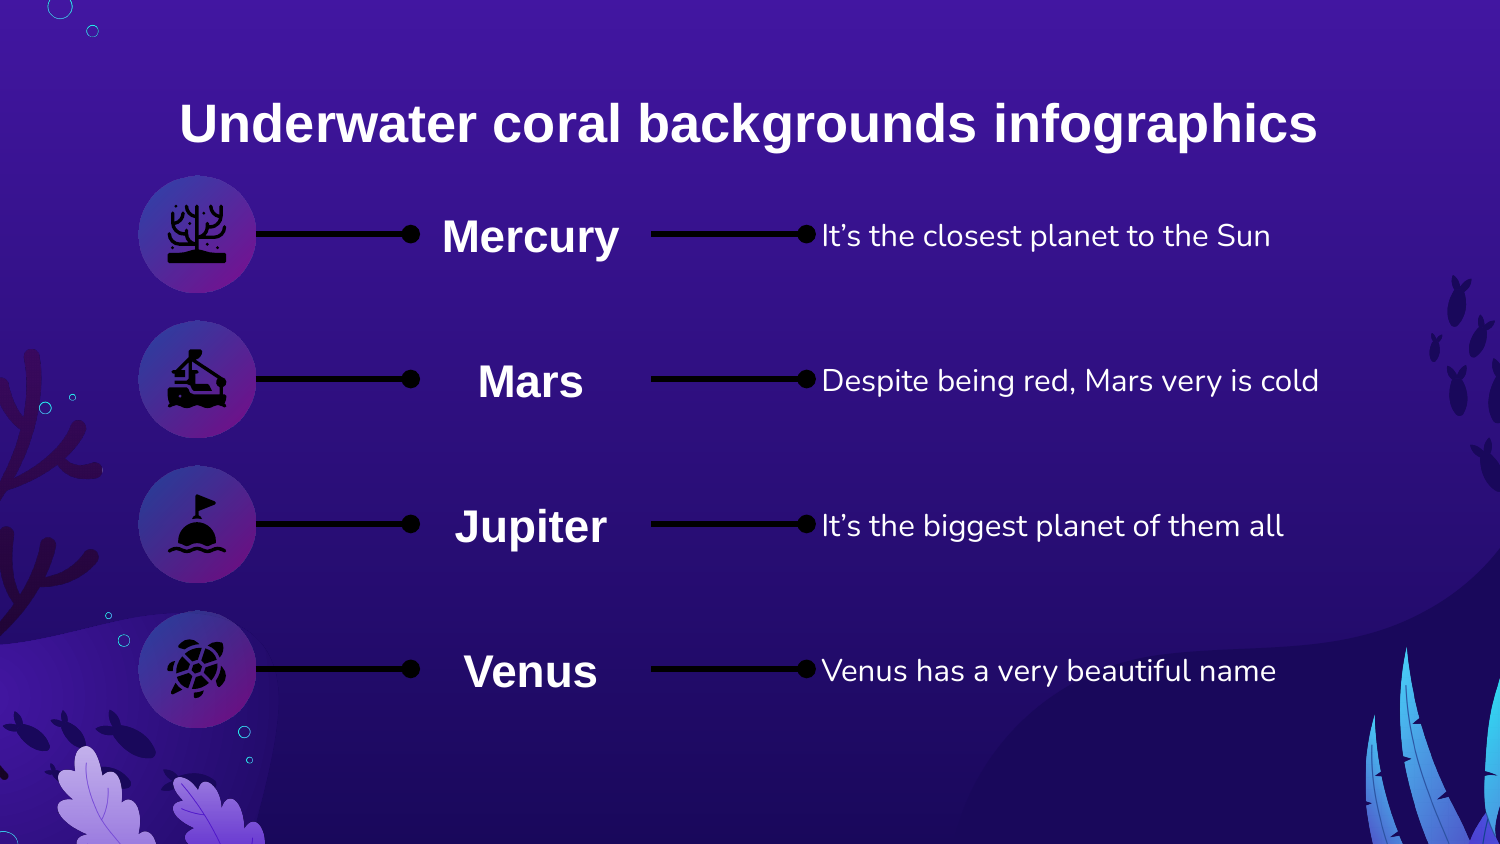

Underwater coral backgrounds infographics

Mercury
It’s the closest planet to the Sun

Mars
Despite being red, Mars very is cold

Jupiter
It’s the biggest planet of them all

Venus
Venus has a very beautiful name